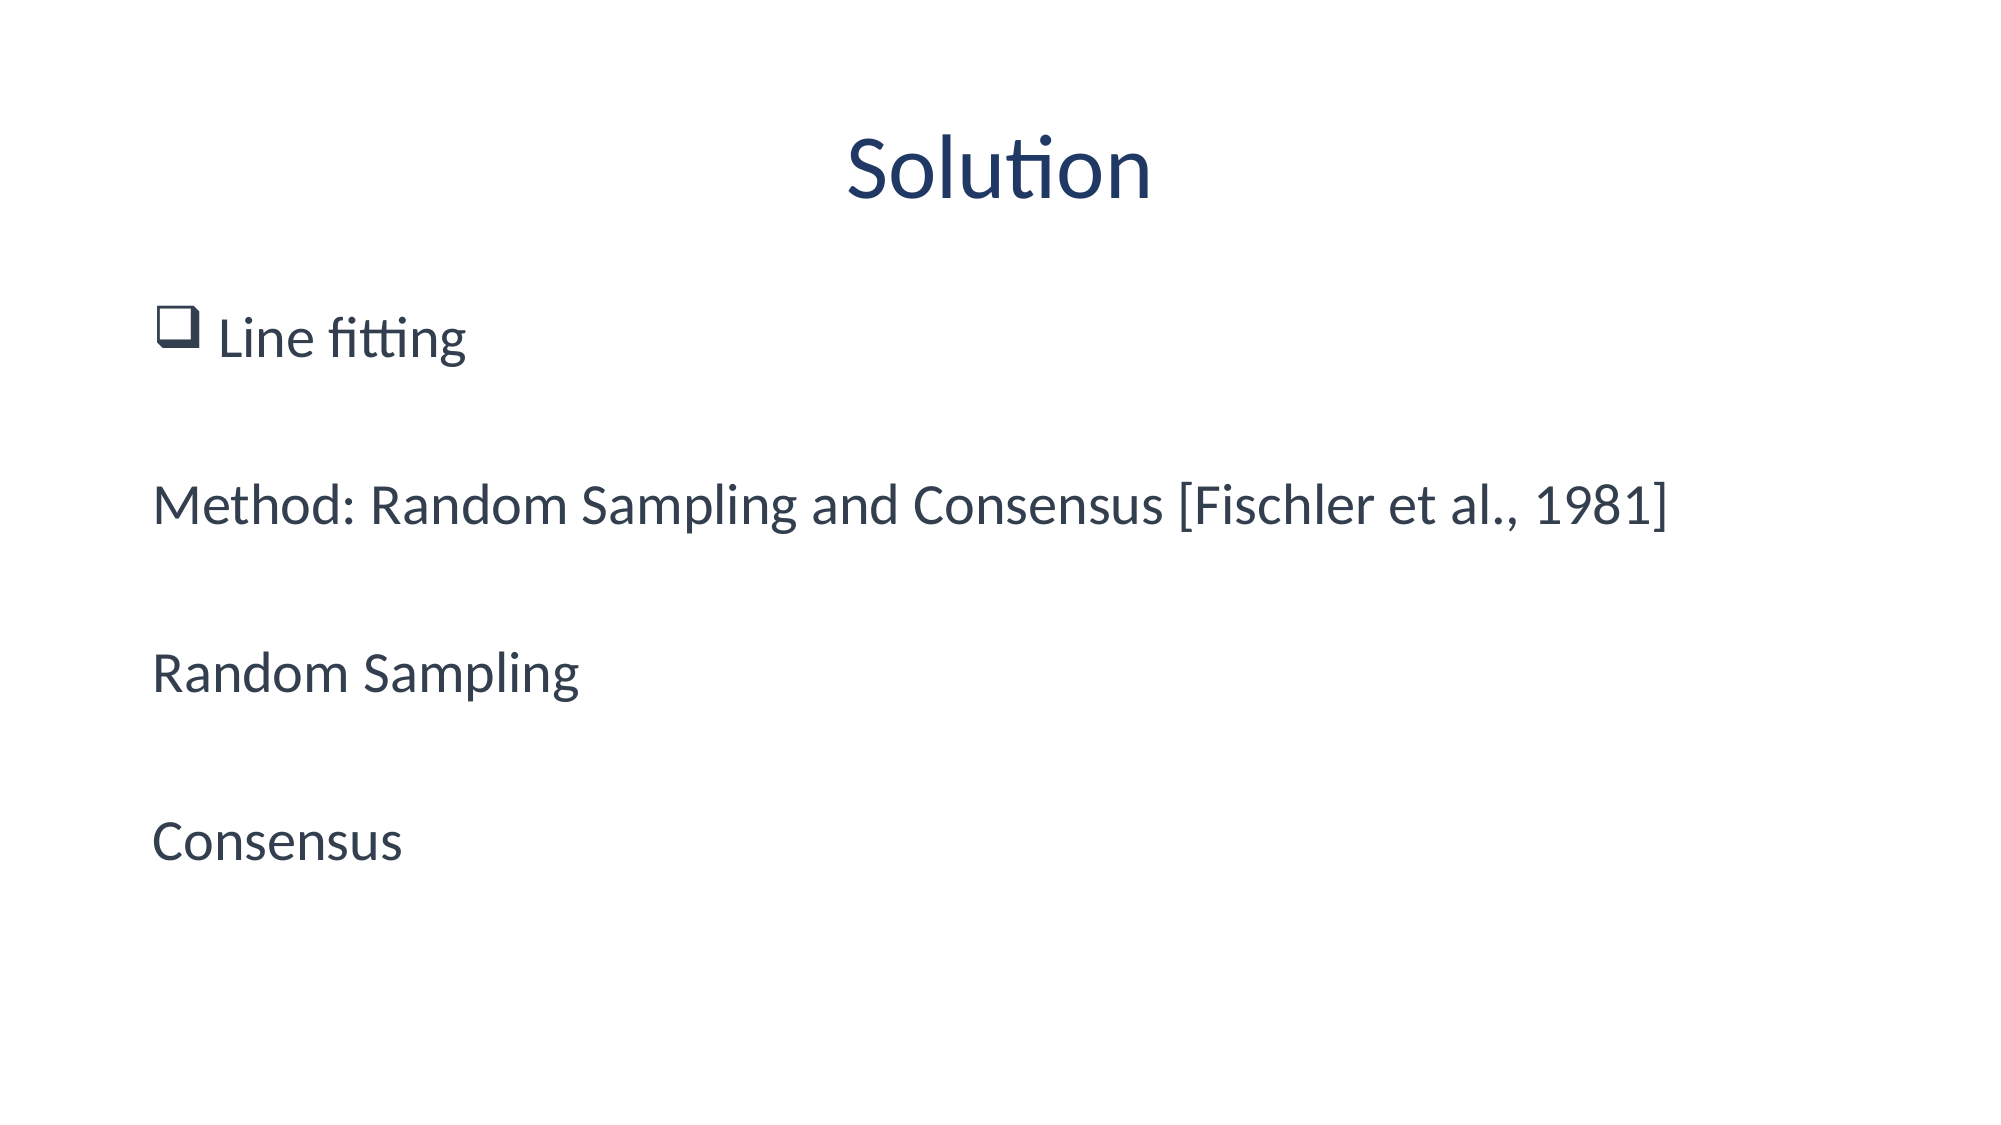

# Solution
 Line fitting

Method: Random Sampling and Consensus [Fischler et al., 1981]

Random Sampling

Consensus